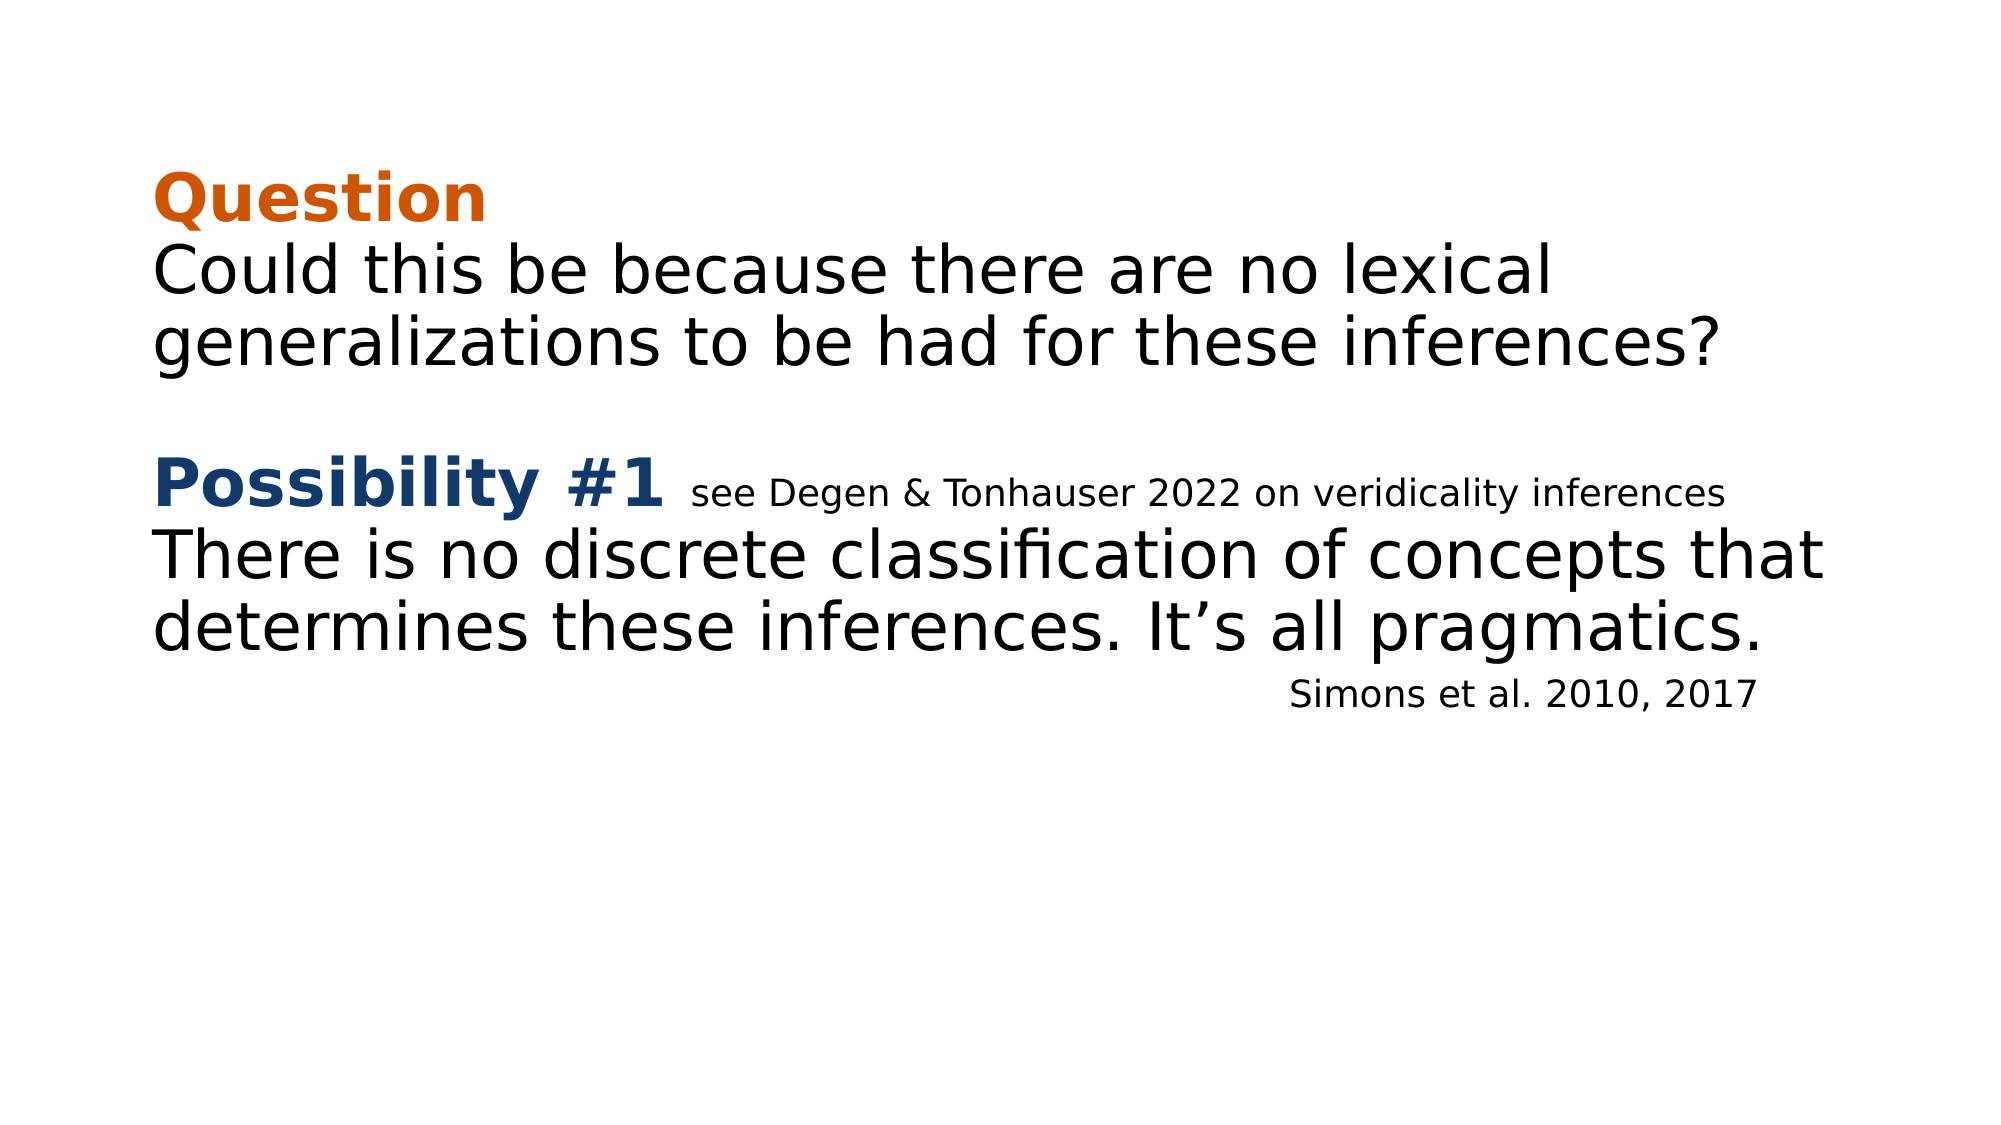

Question
Could this be because there are no lexical generalizations to be had for these inferences?
Possibility #1 see Degen & Tonhauser 2022 on veridicality inferences
There is no discrete classification of concepts that determines these inferences. It’s all pragmatics.
Simons et al. 2010, 2017